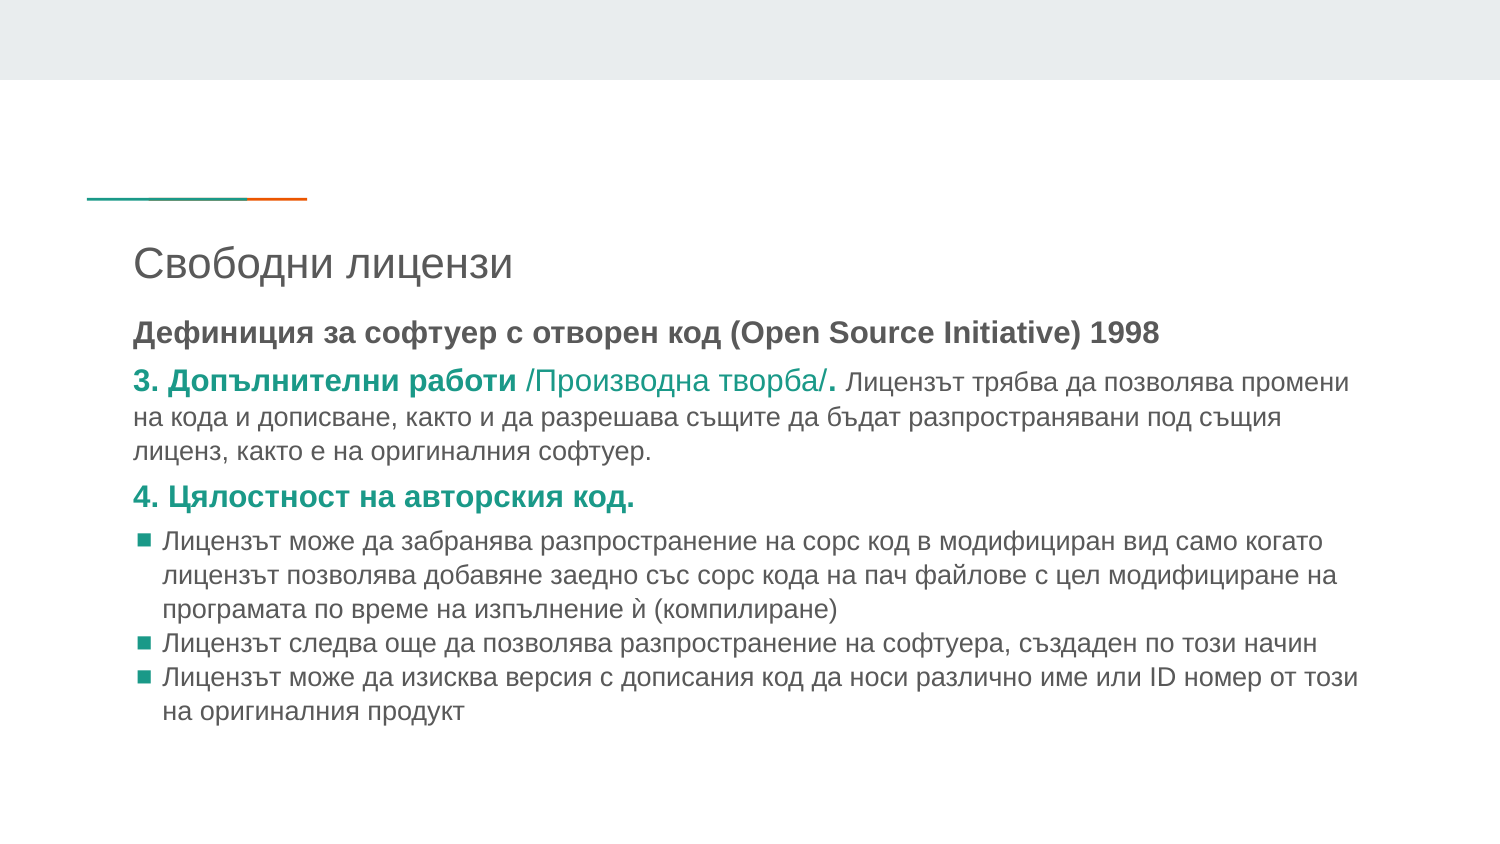

# Свободни лицензи
Дефиниция за софтуер с отворен код (Open Source Initiative) 1998
3. Допълнителни работи /Производна творба/. Лицензът трябва да позволява промени на кода и дописване, както и да разрешава същите да бъдат разпространявани под същия лиценз, както е на оригиналния софтуер.
4. Цялостност на авторския код.
Лицензът може да забранява разпространение на сорс код в модифициран вид само когато лицензът позволява добавяне заедно със сорс кода на пач файлове с цел модифициране на програмата по време на изпълнение ѝ (компилиране)
Лицензът следва още да позволява разпространение на софтуера, създаден по този начин
Лицензът може да изисква версия с дописания код да носи различно име или ID номер от този на оригиналния продукт